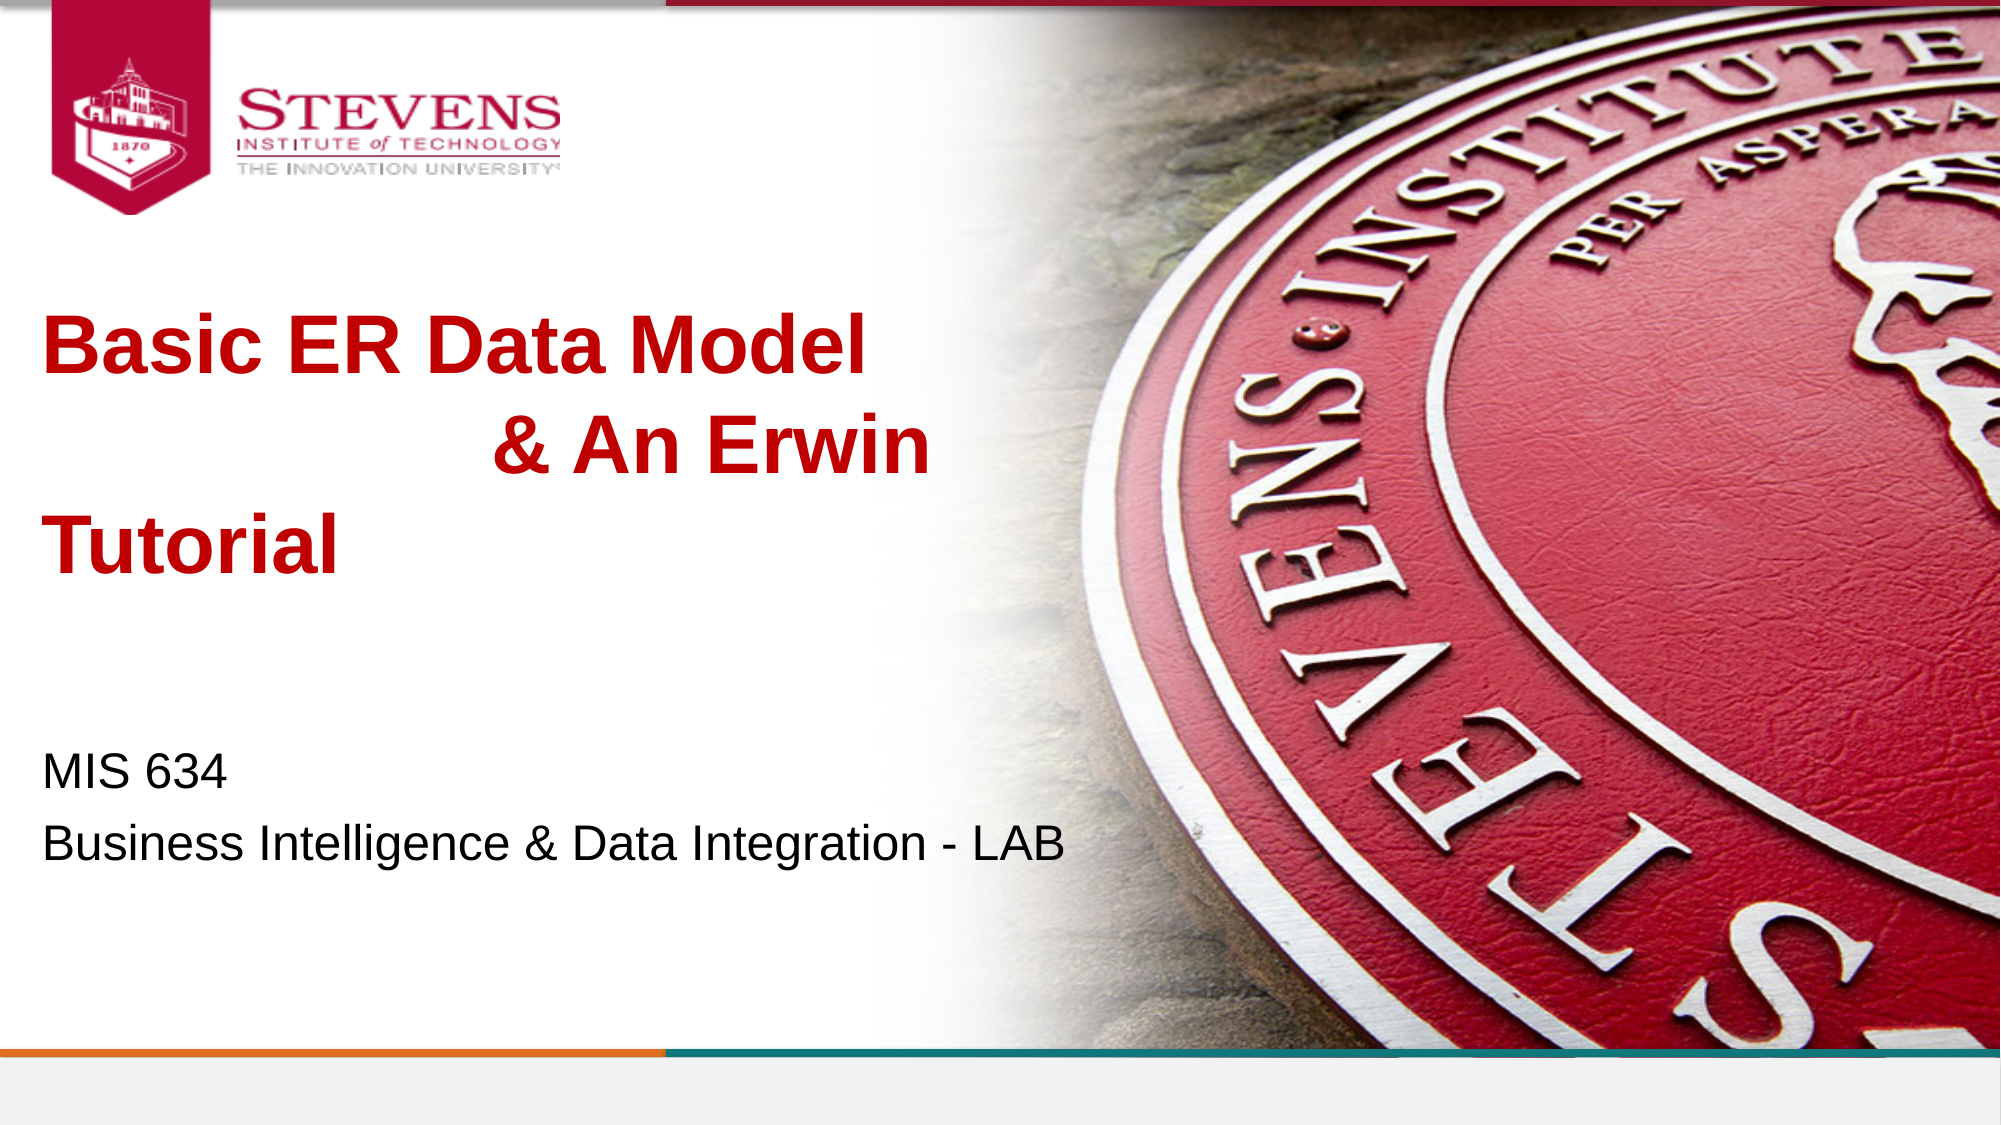

Basic ER Data Model
			& An Erwin Tutorial
MIS 634
Business Intelligence & Data Integration - LAB